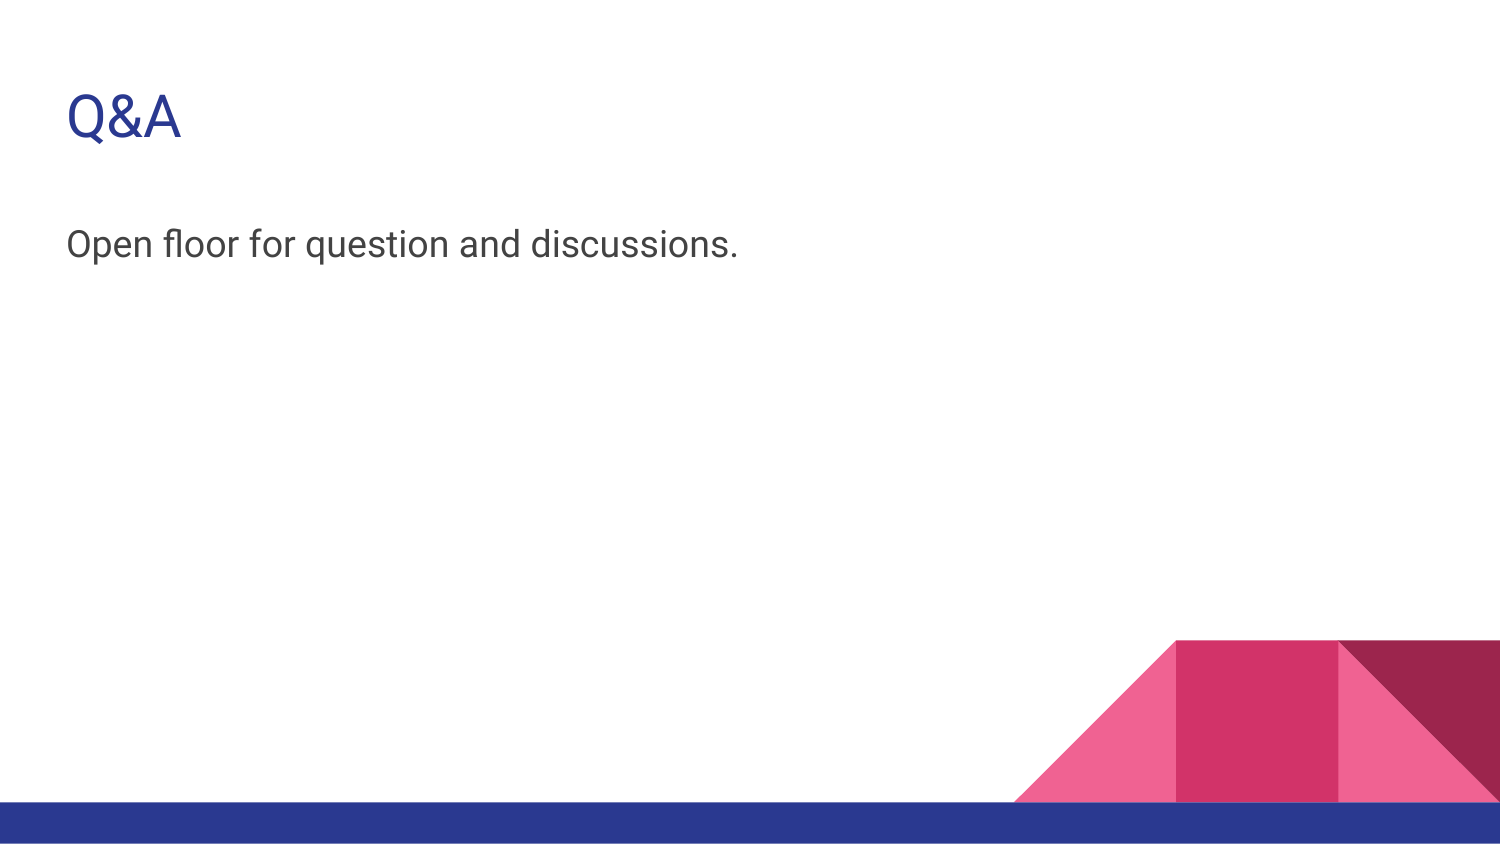

# Q&A
Open floor for question and discussions.